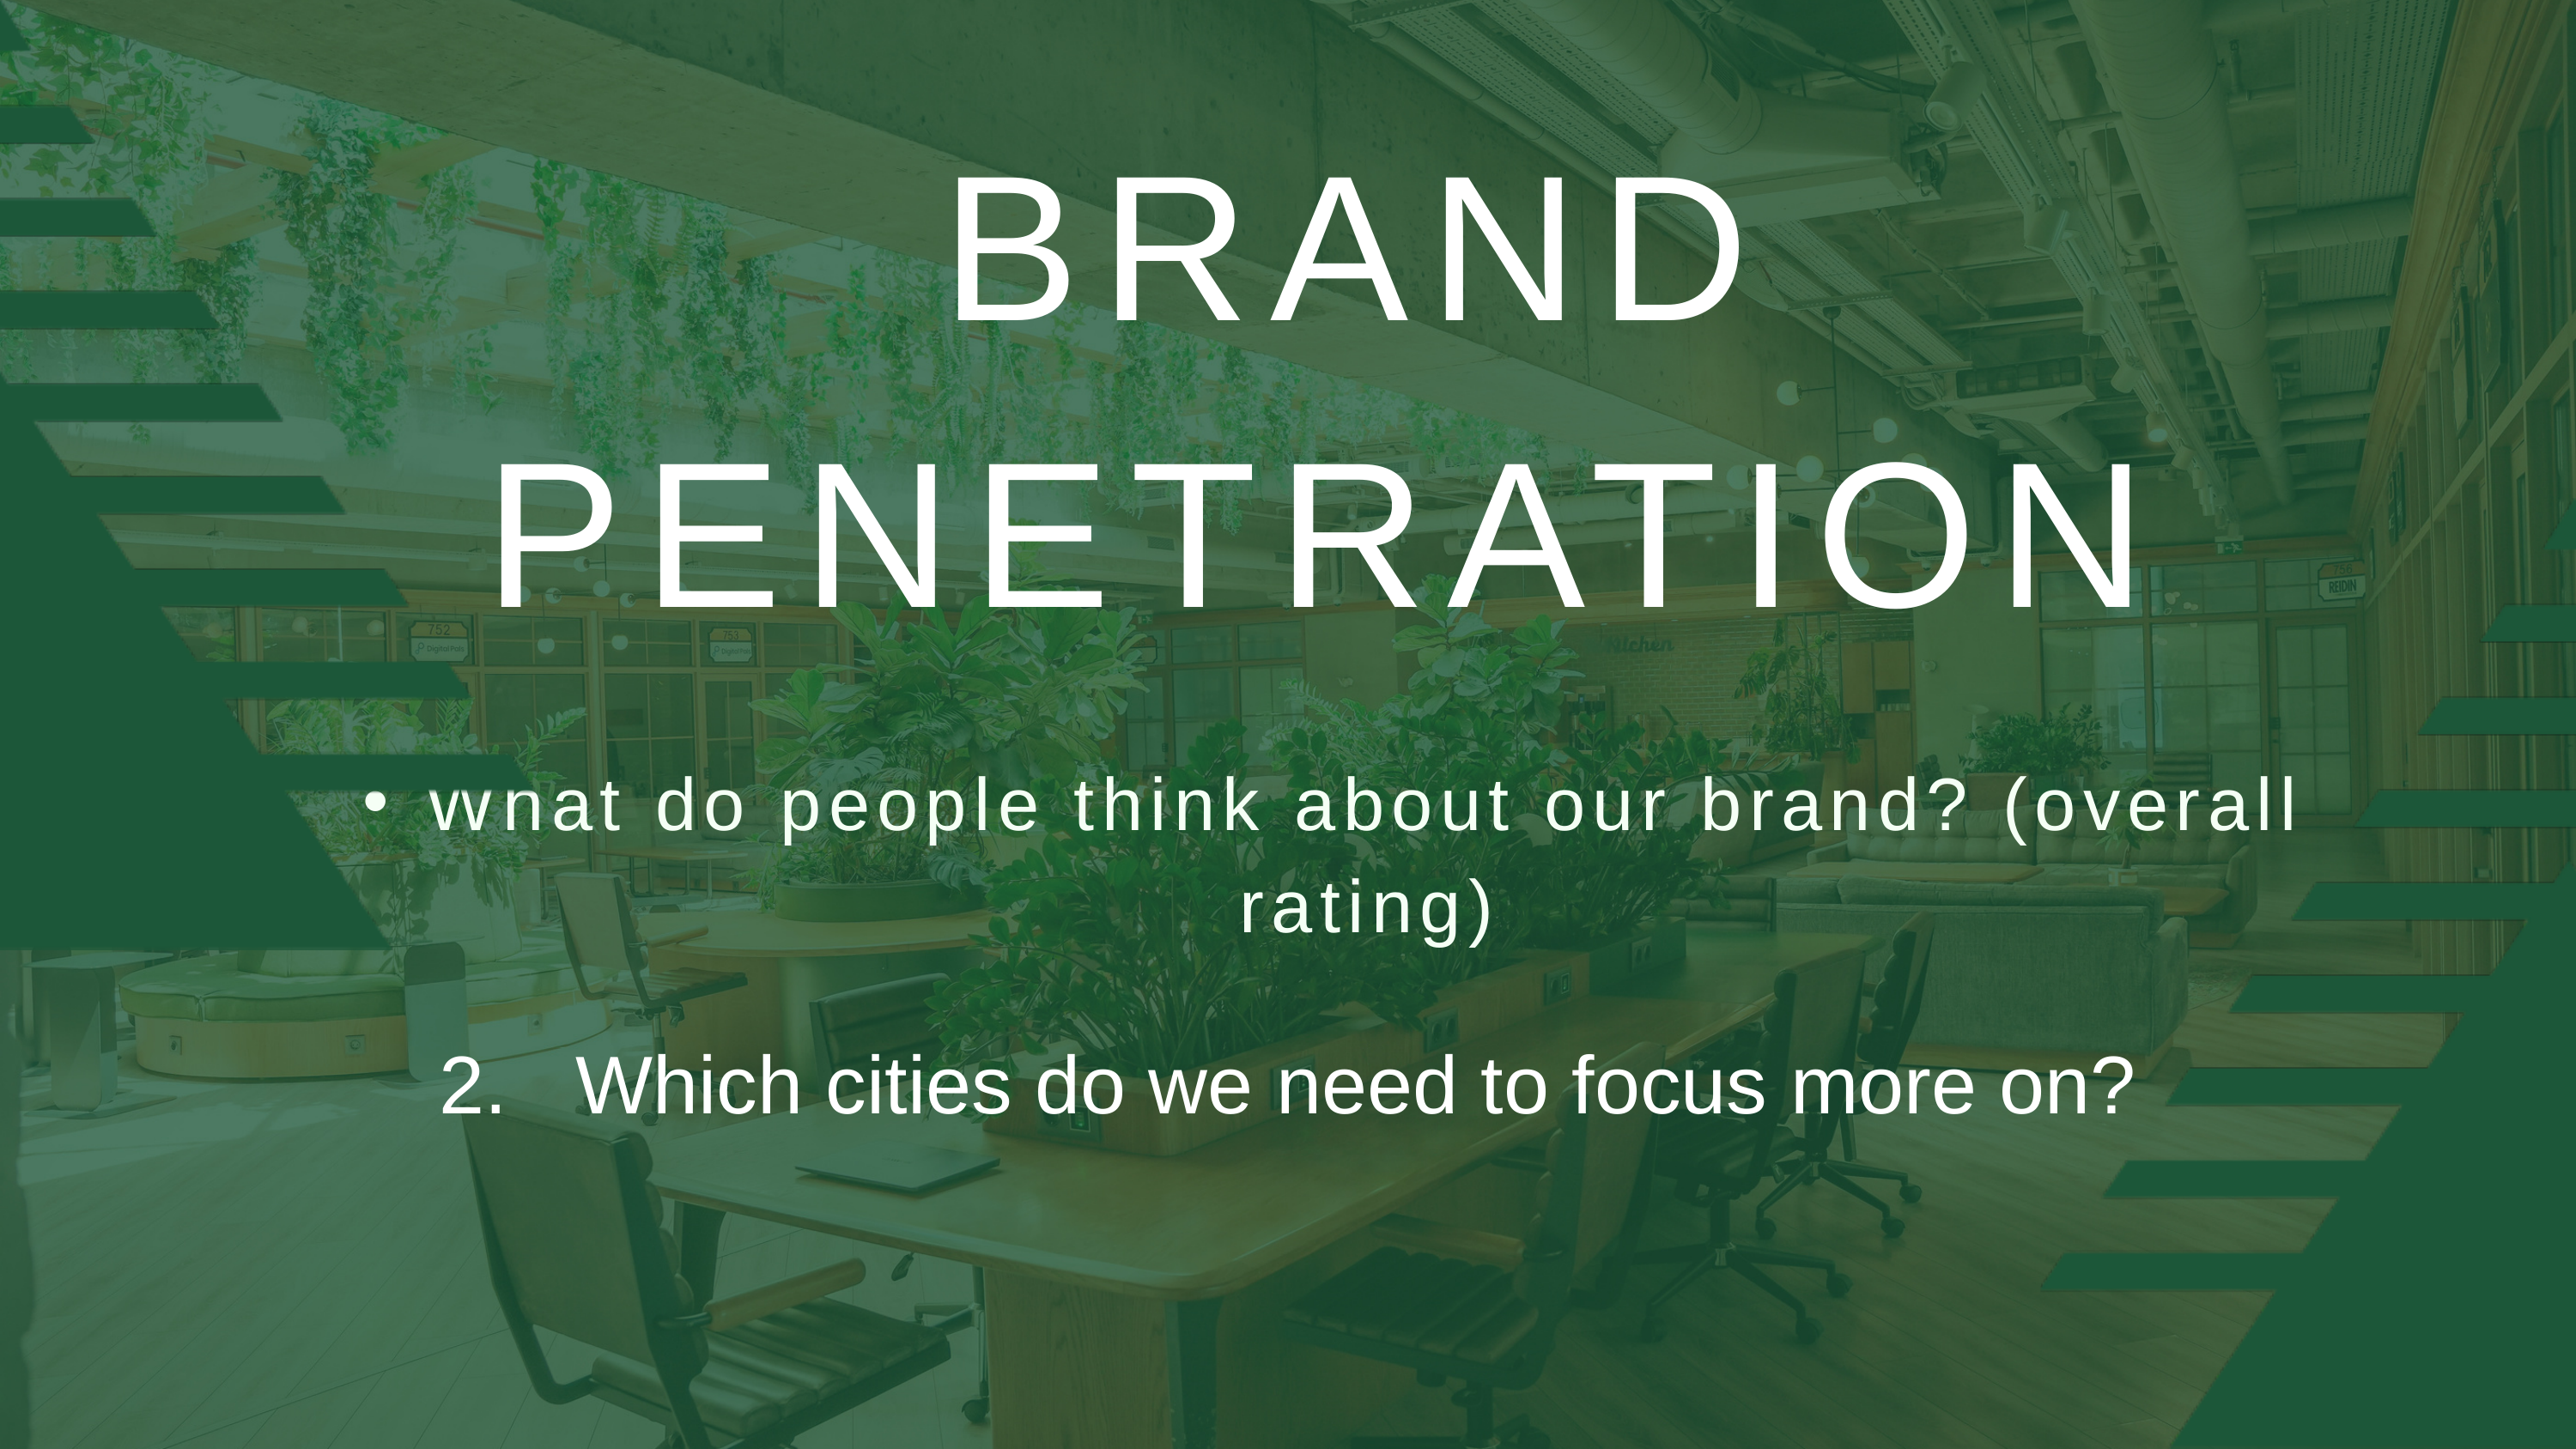

BRAND PENETRATION

What do people think about our brand? (overall rating)

2.   Which cities do we need to focus more on?